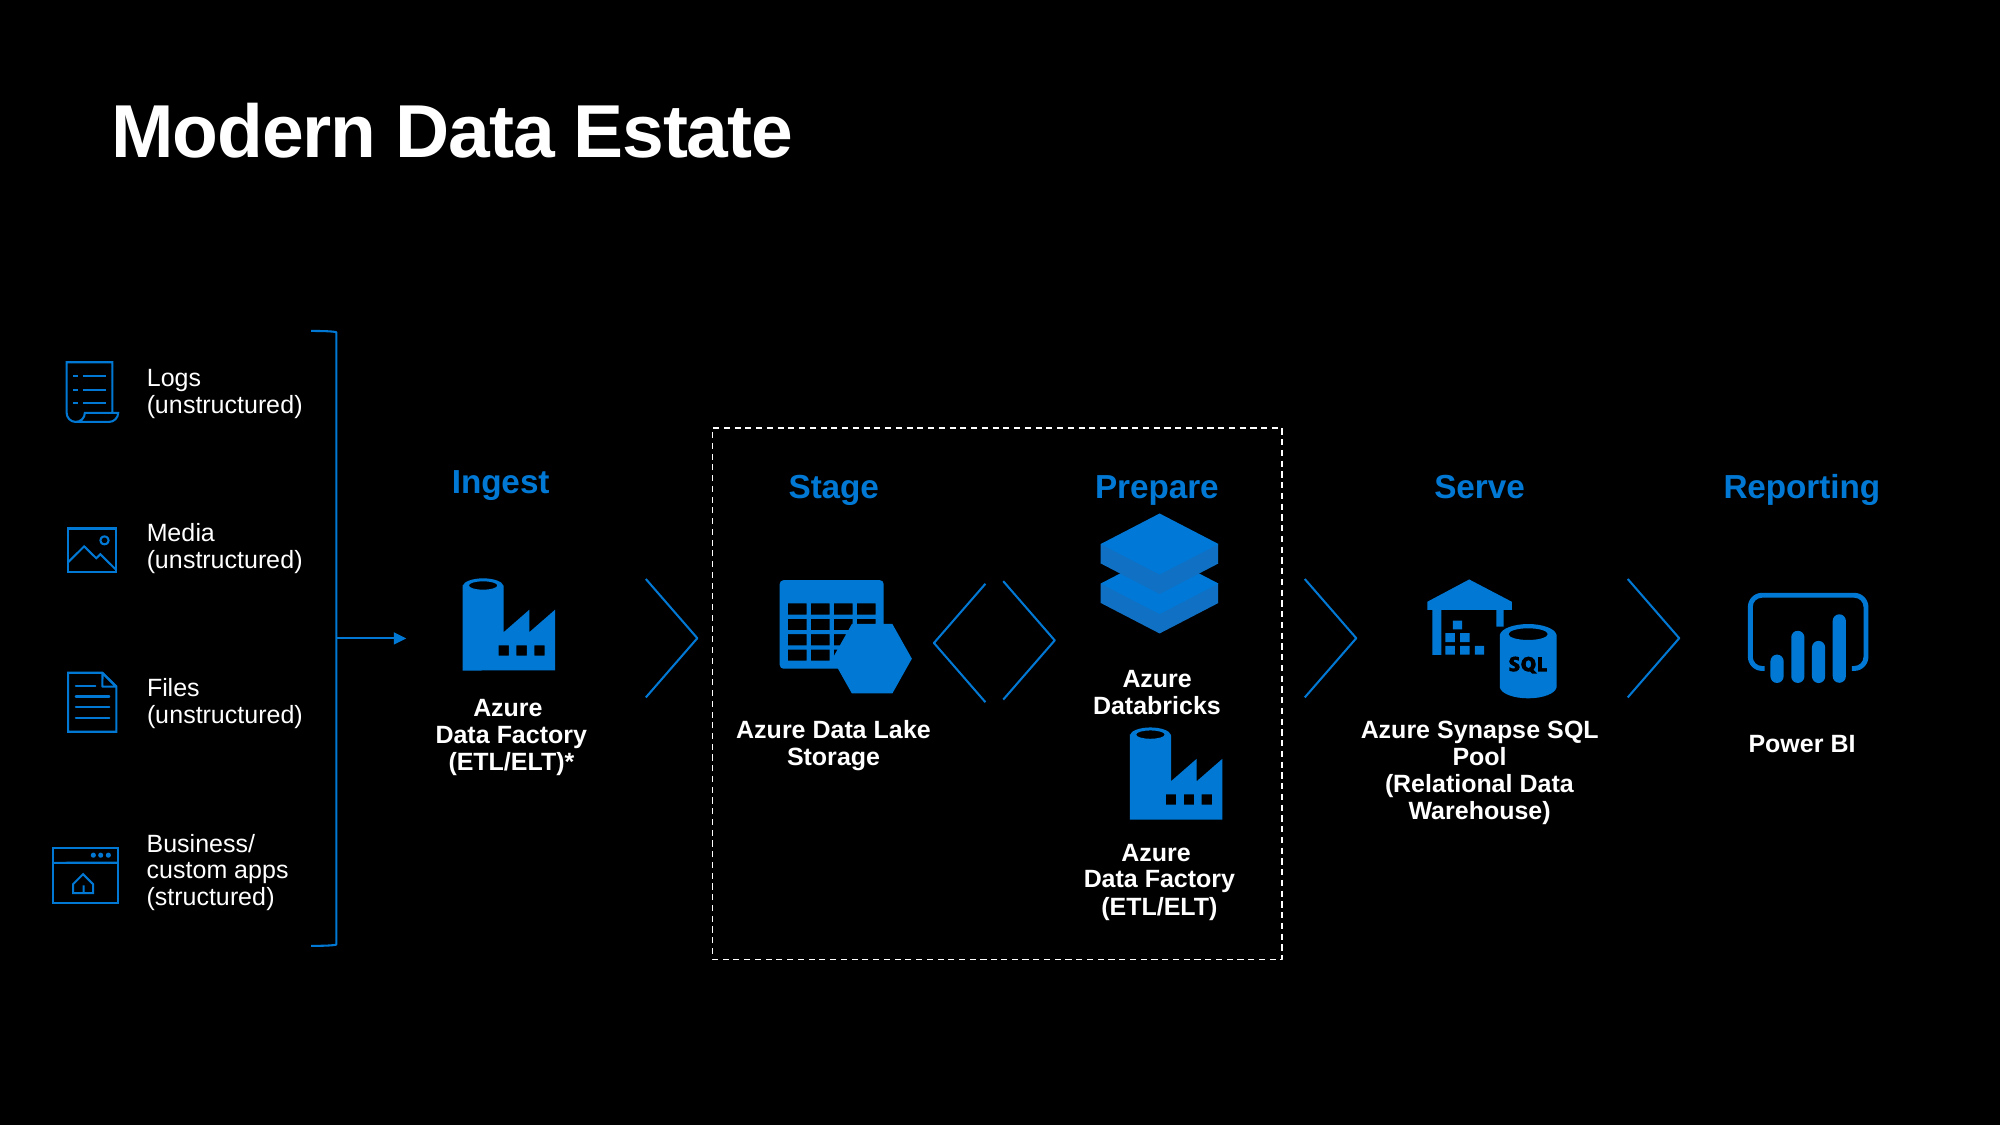

Modern Data Estate
Modern Data Warehouse

Logs (unstructured)

Ingest
Stage
Prepare
Serve
Reporting

Media (unstructured)

Azure Databricks

Files (unstructured)
Azure
Data Factory (ETL/ELT)*
Azure Data Lake Storage
Azure Synapse SQL Pool
(Relational Data Warehouse)

Power BI
Business/
custom apps
(structured)
Azure
Data Factory (ETL/ELT)